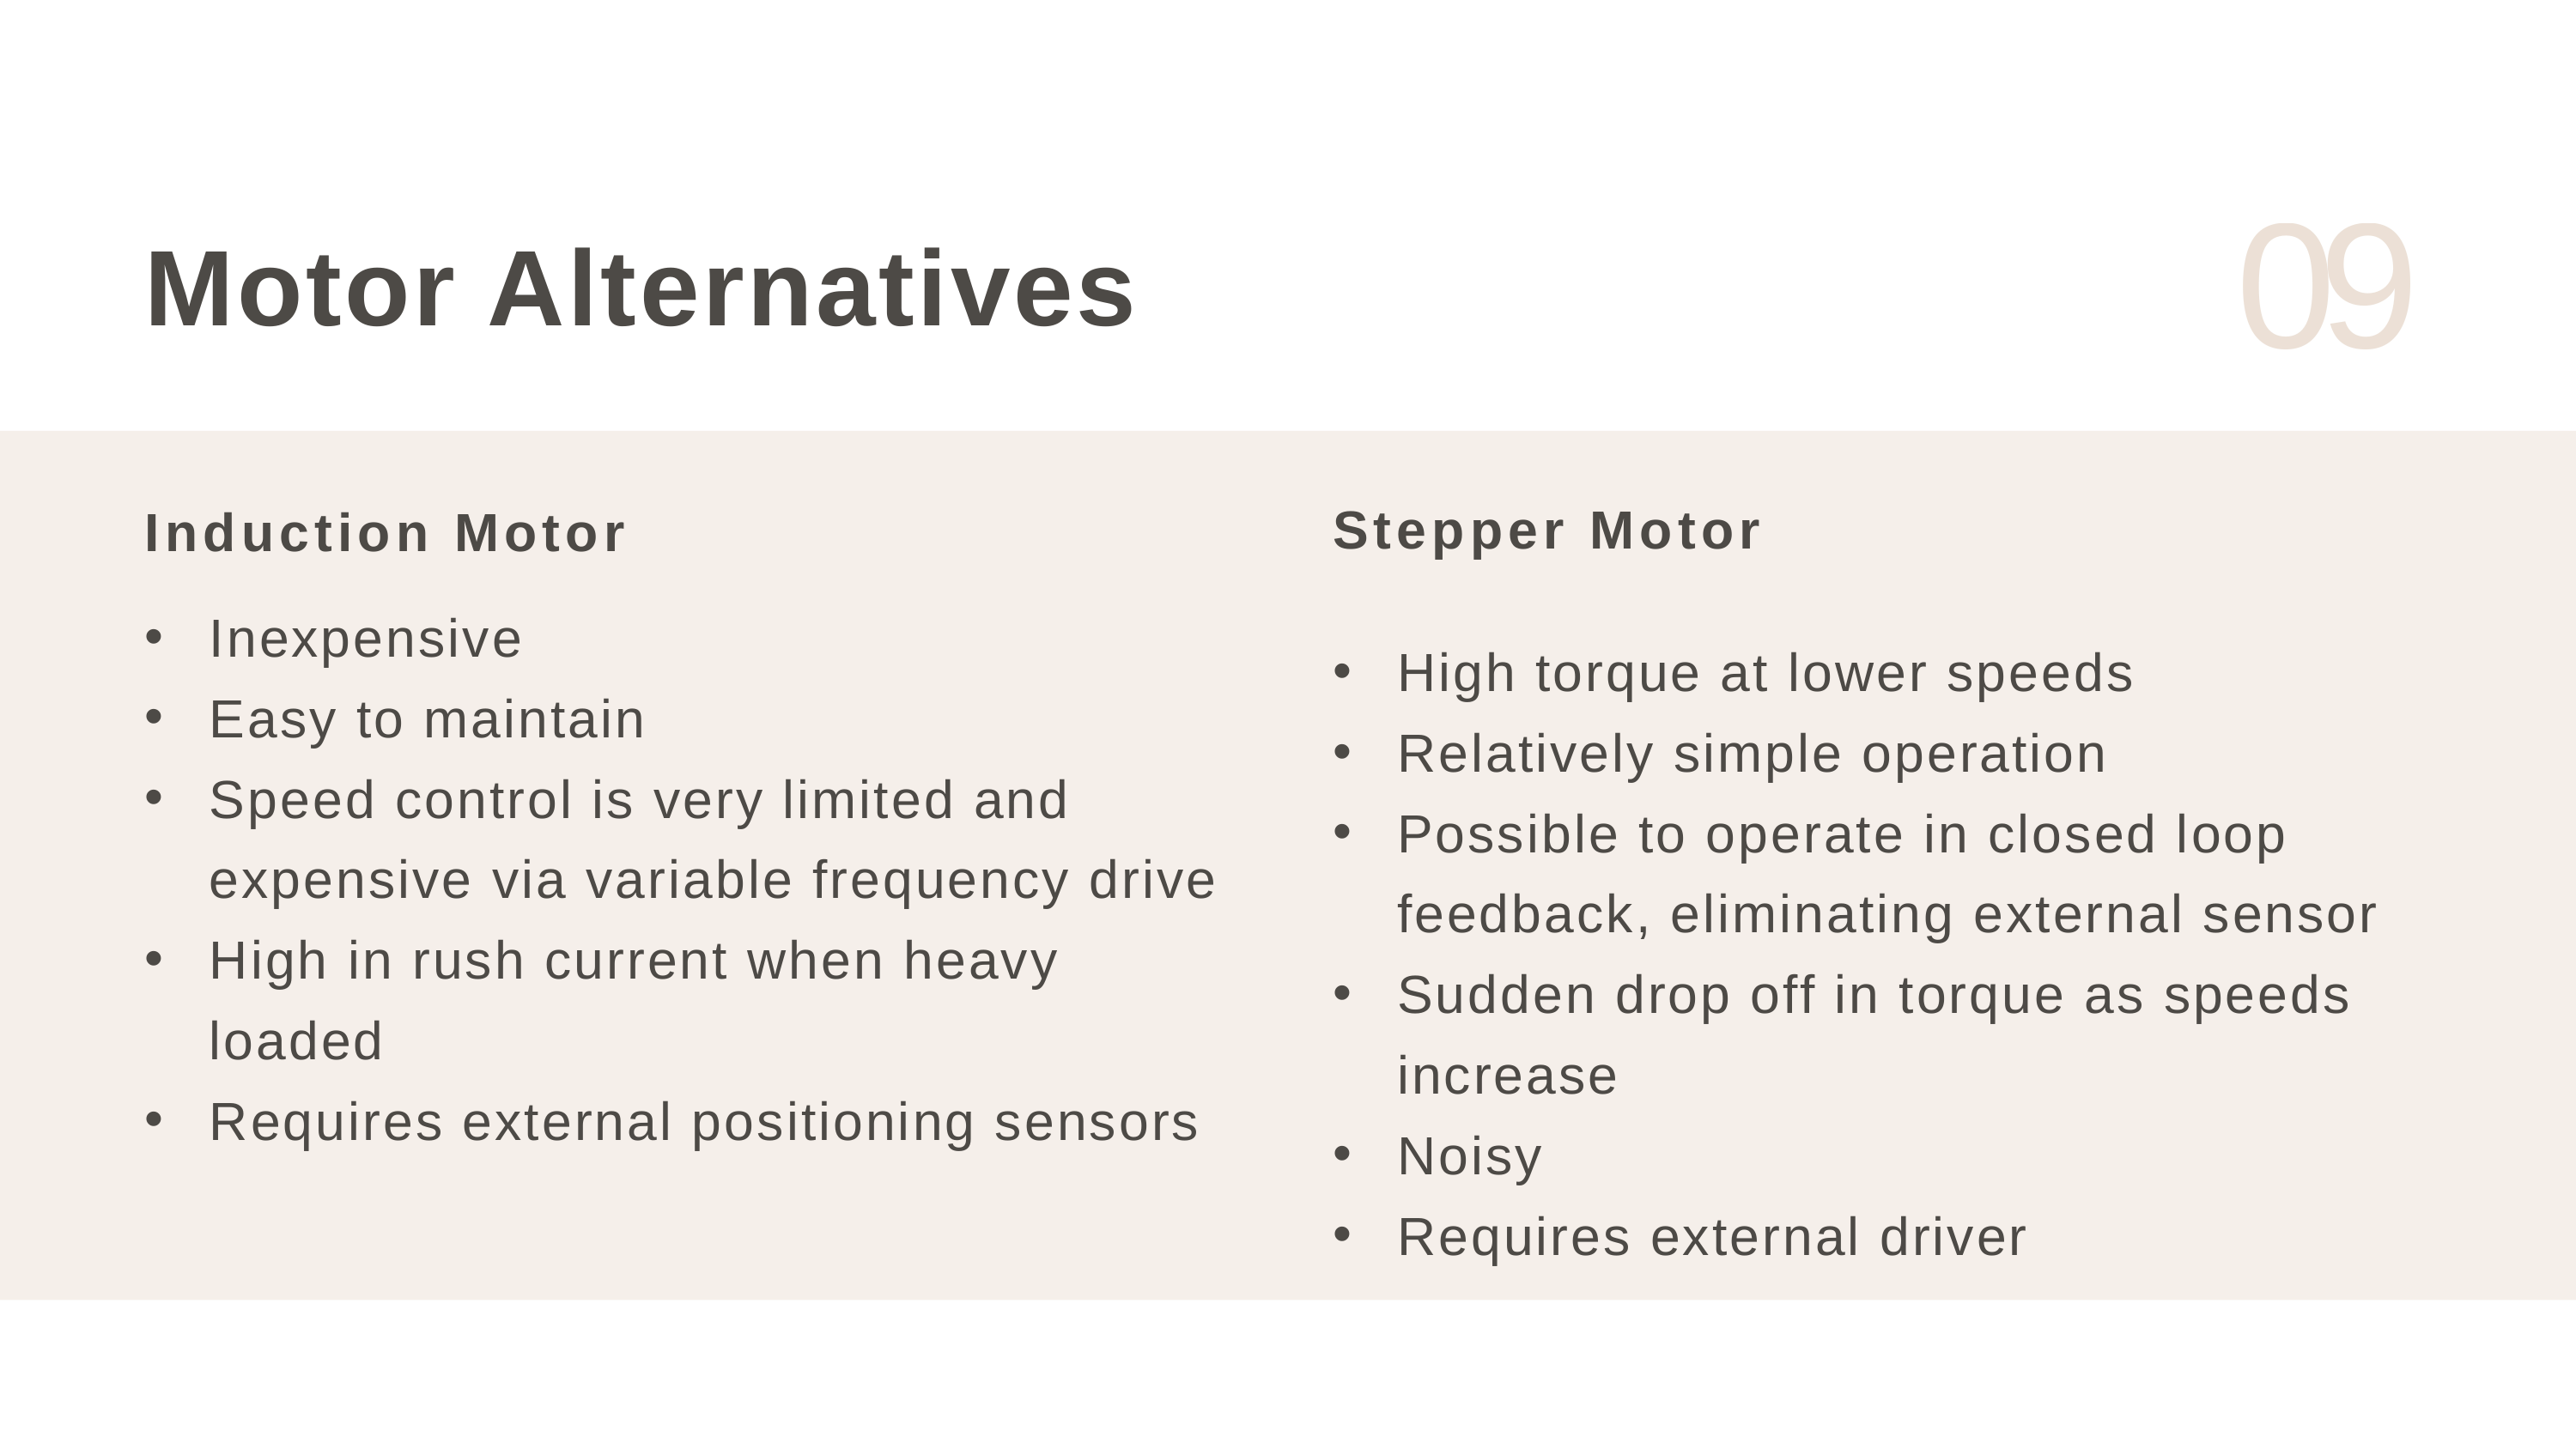

09
Motor Alternatives

Stepper Motor
High torque at lower speeds
Relatively simple operation
Possible to operate in closed loop feedback, eliminating external sensor
Sudden drop off in torque as speeds increase
Noisy
Requires external driver
Induction Motor
Inexpensive
Easy to maintain
Speed control is very limited and expensive via variable frequency drive
High in rush current when heavy loaded
Requires external positioning sensors